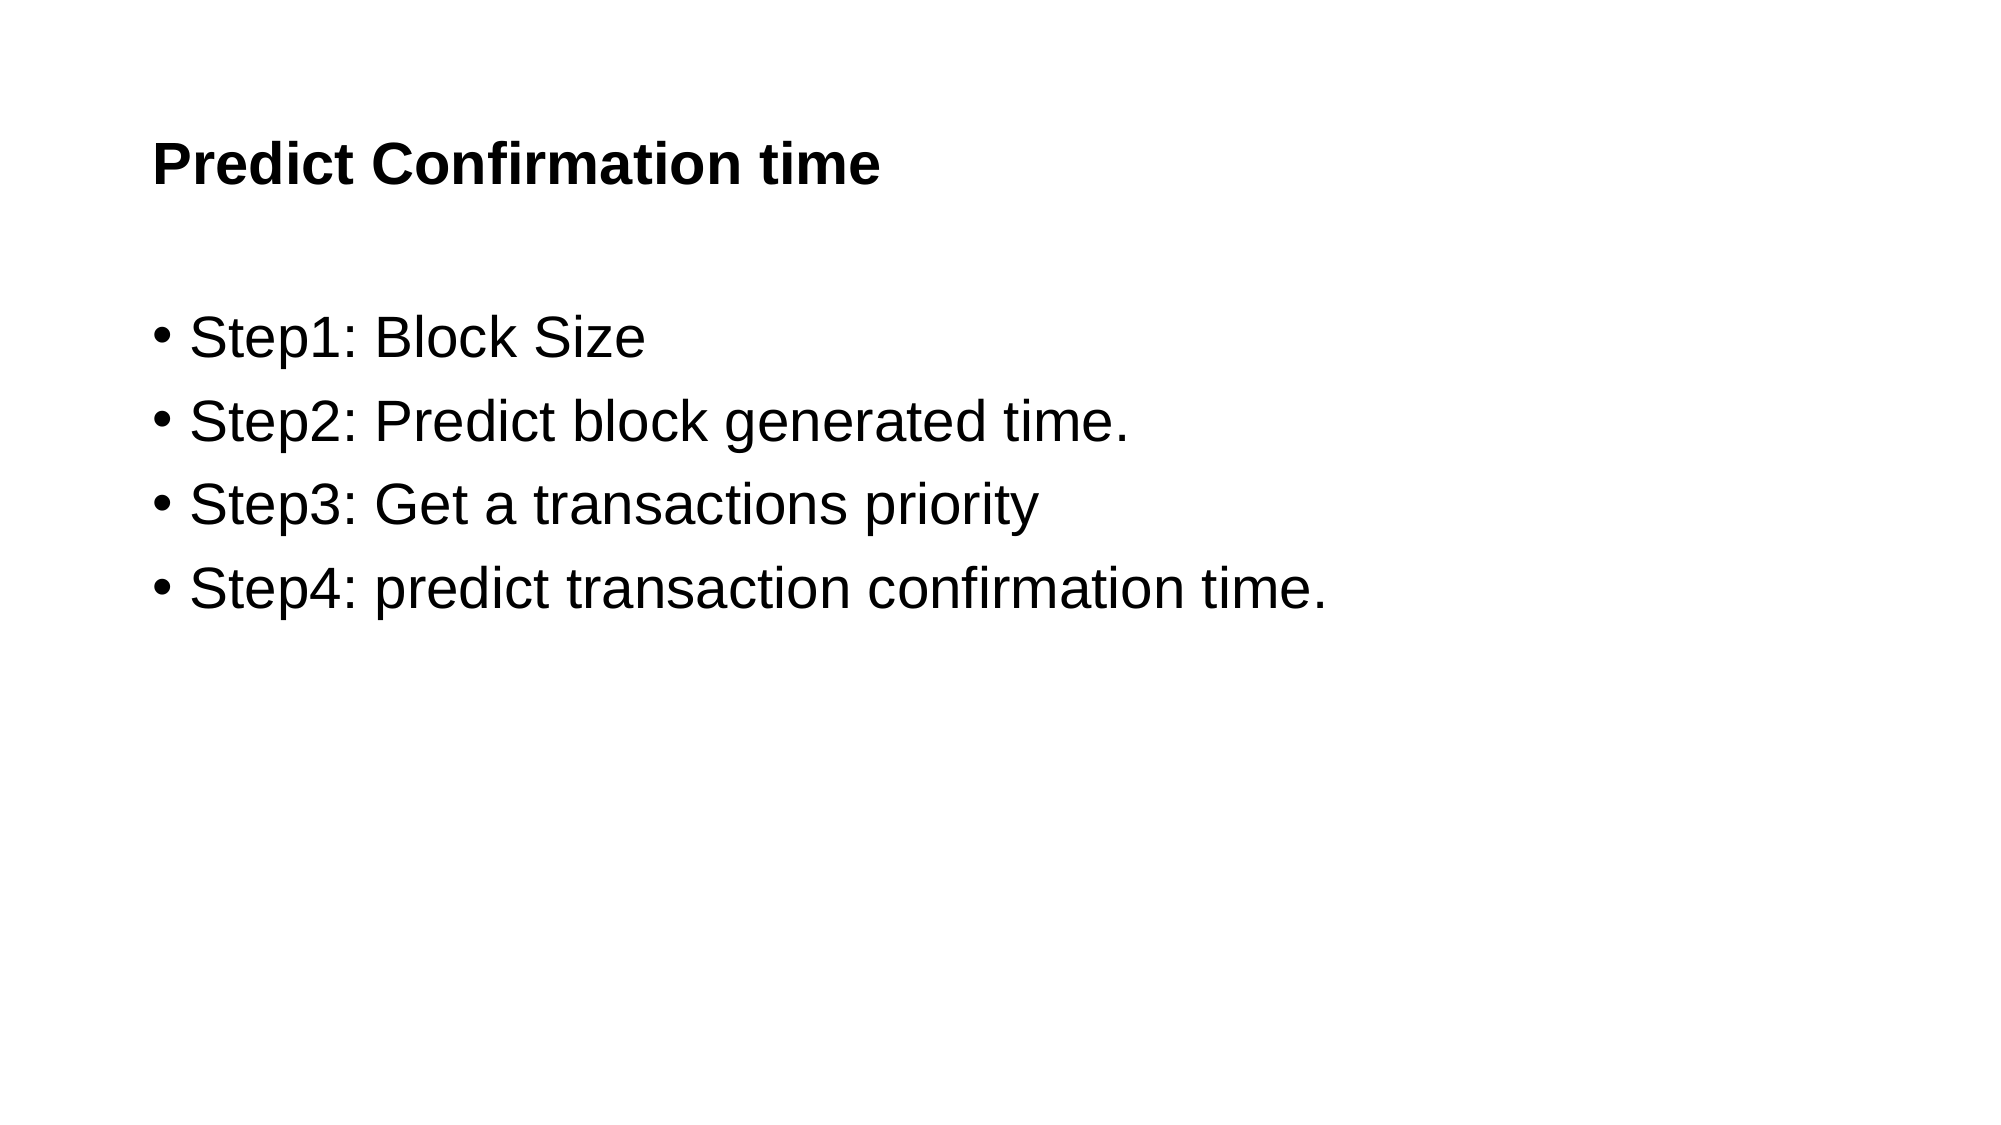

# Predict Confirmation time
Step1: Block Size
Step2: Predict block generated time.
Step3: Get a transactions priority
Step4: predict transaction confirmation time.